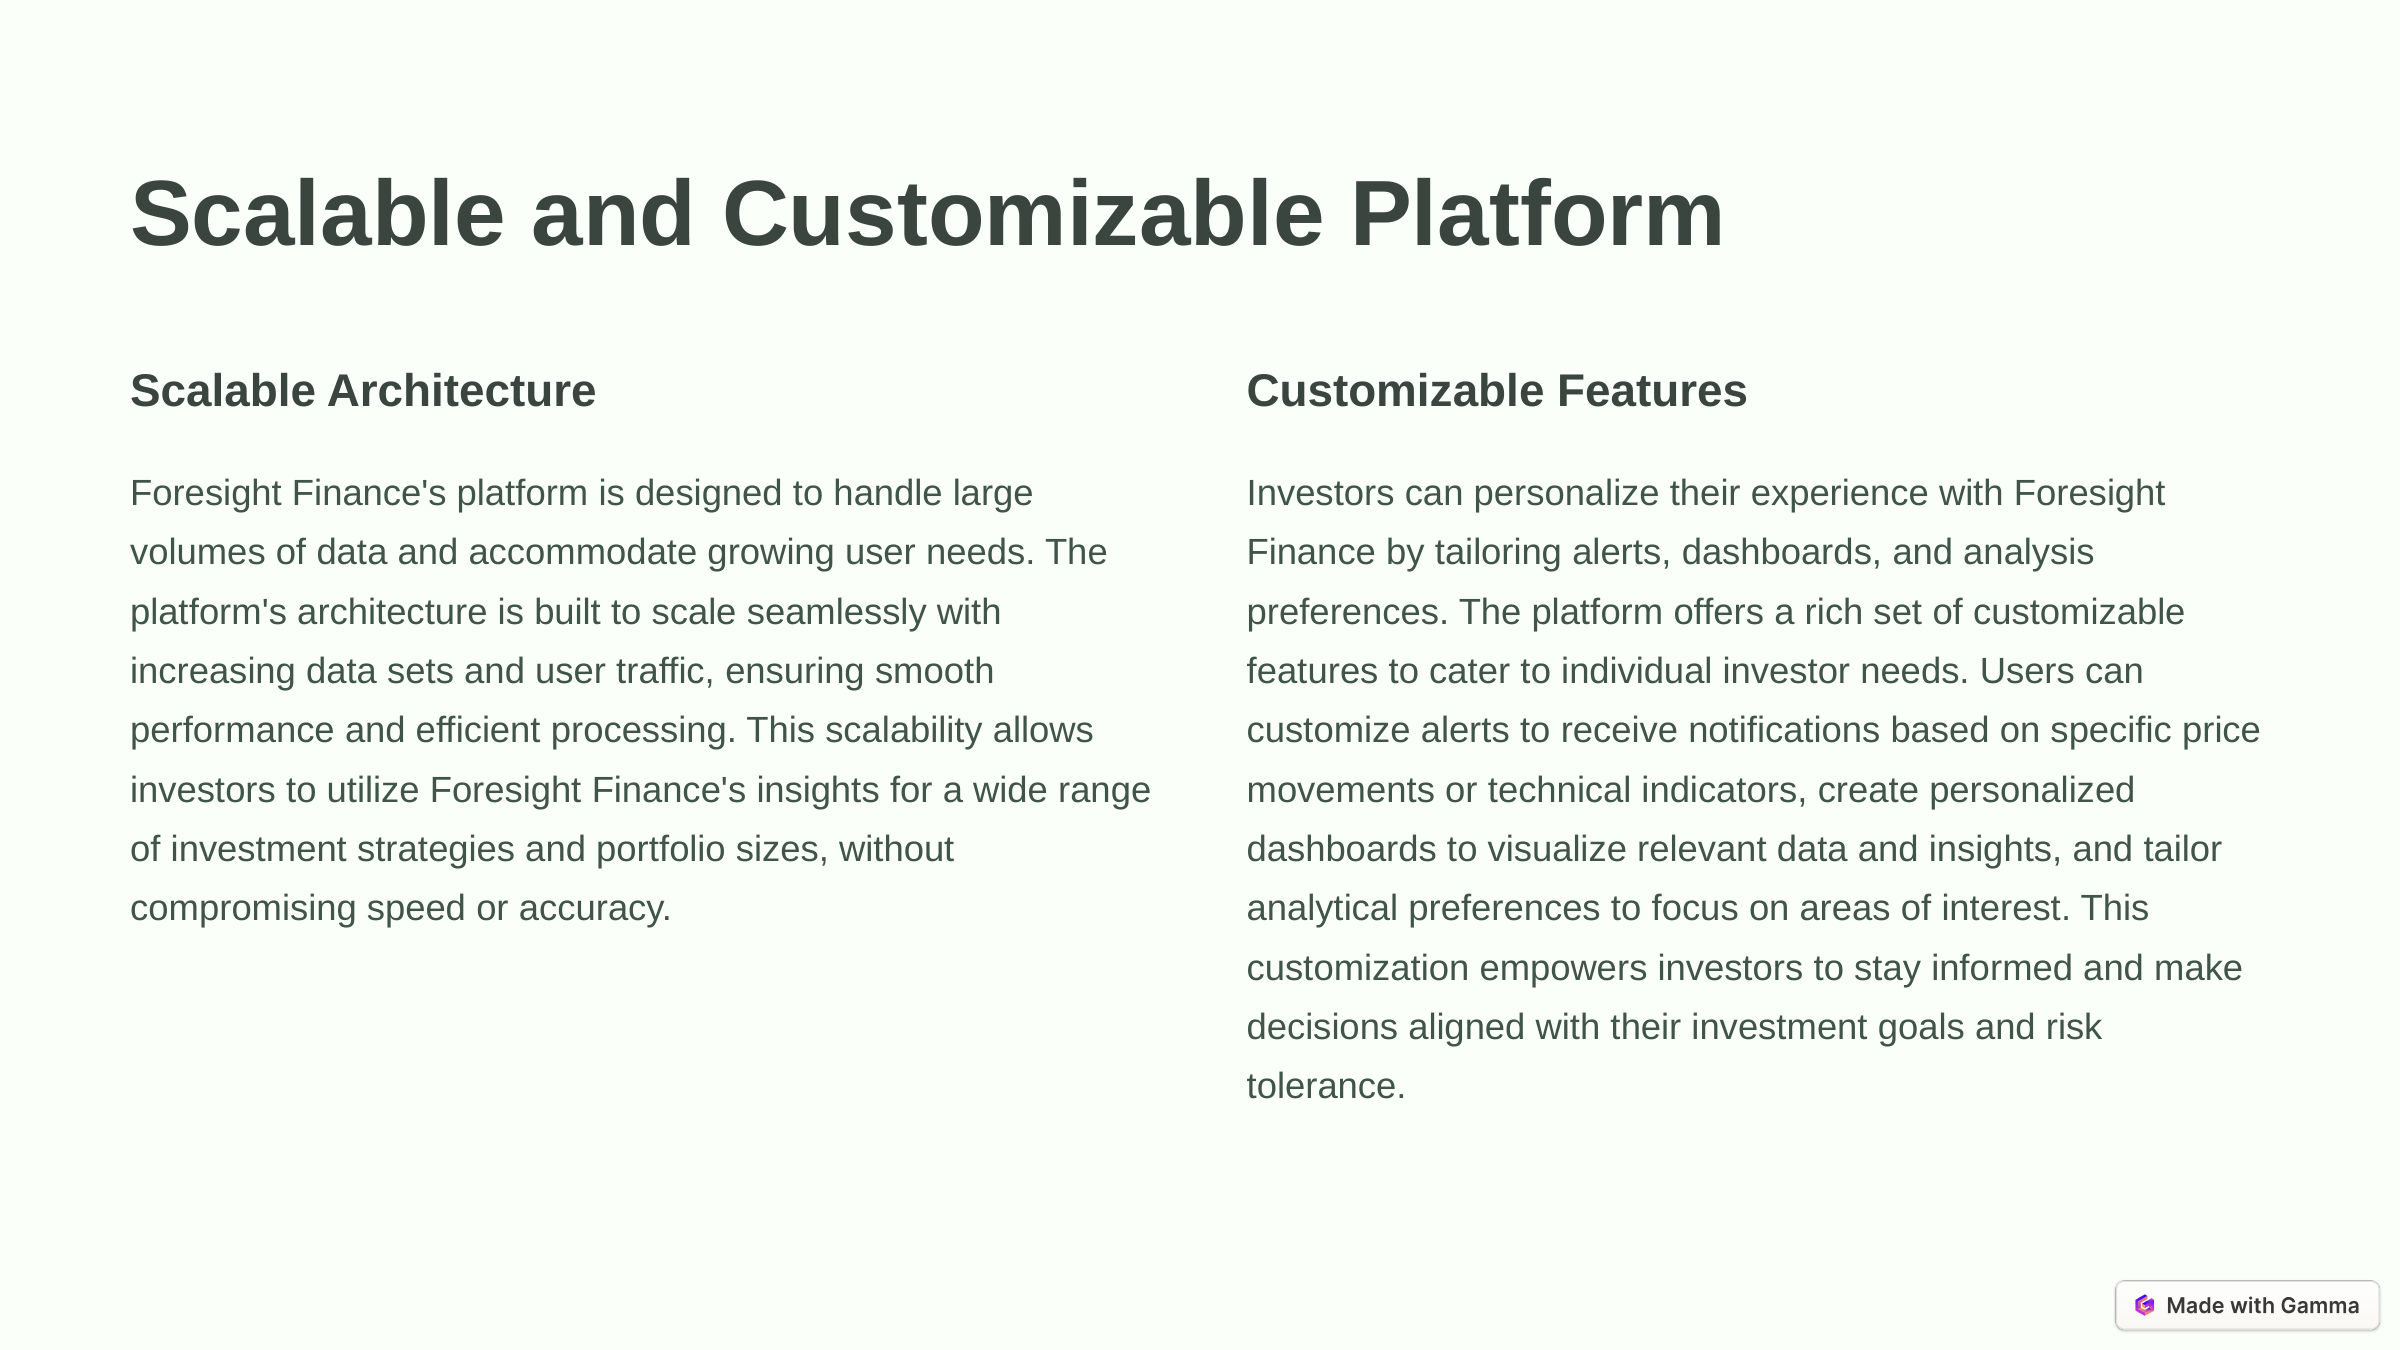

Scalable and Customizable Platform
Scalable Architecture
Customizable Features
Foresight Finance's platform is designed to handle large volumes of data and accommodate growing user needs. The platform's architecture is built to scale seamlessly with increasing data sets and user traffic, ensuring smooth performance and efficient processing. This scalability allows investors to utilize Foresight Finance's insights for a wide range of investment strategies and portfolio sizes, without compromising speed or accuracy.
Investors can personalize their experience with Foresight Finance by tailoring alerts, dashboards, and analysis preferences. The platform offers a rich set of customizable features to cater to individual investor needs. Users can customize alerts to receive notifications based on specific price movements or technical indicators, create personalized dashboards to visualize relevant data and insights, and tailor analytical preferences to focus on areas of interest. This customization empowers investors to stay informed and make decisions aligned with their investment goals and risk tolerance.